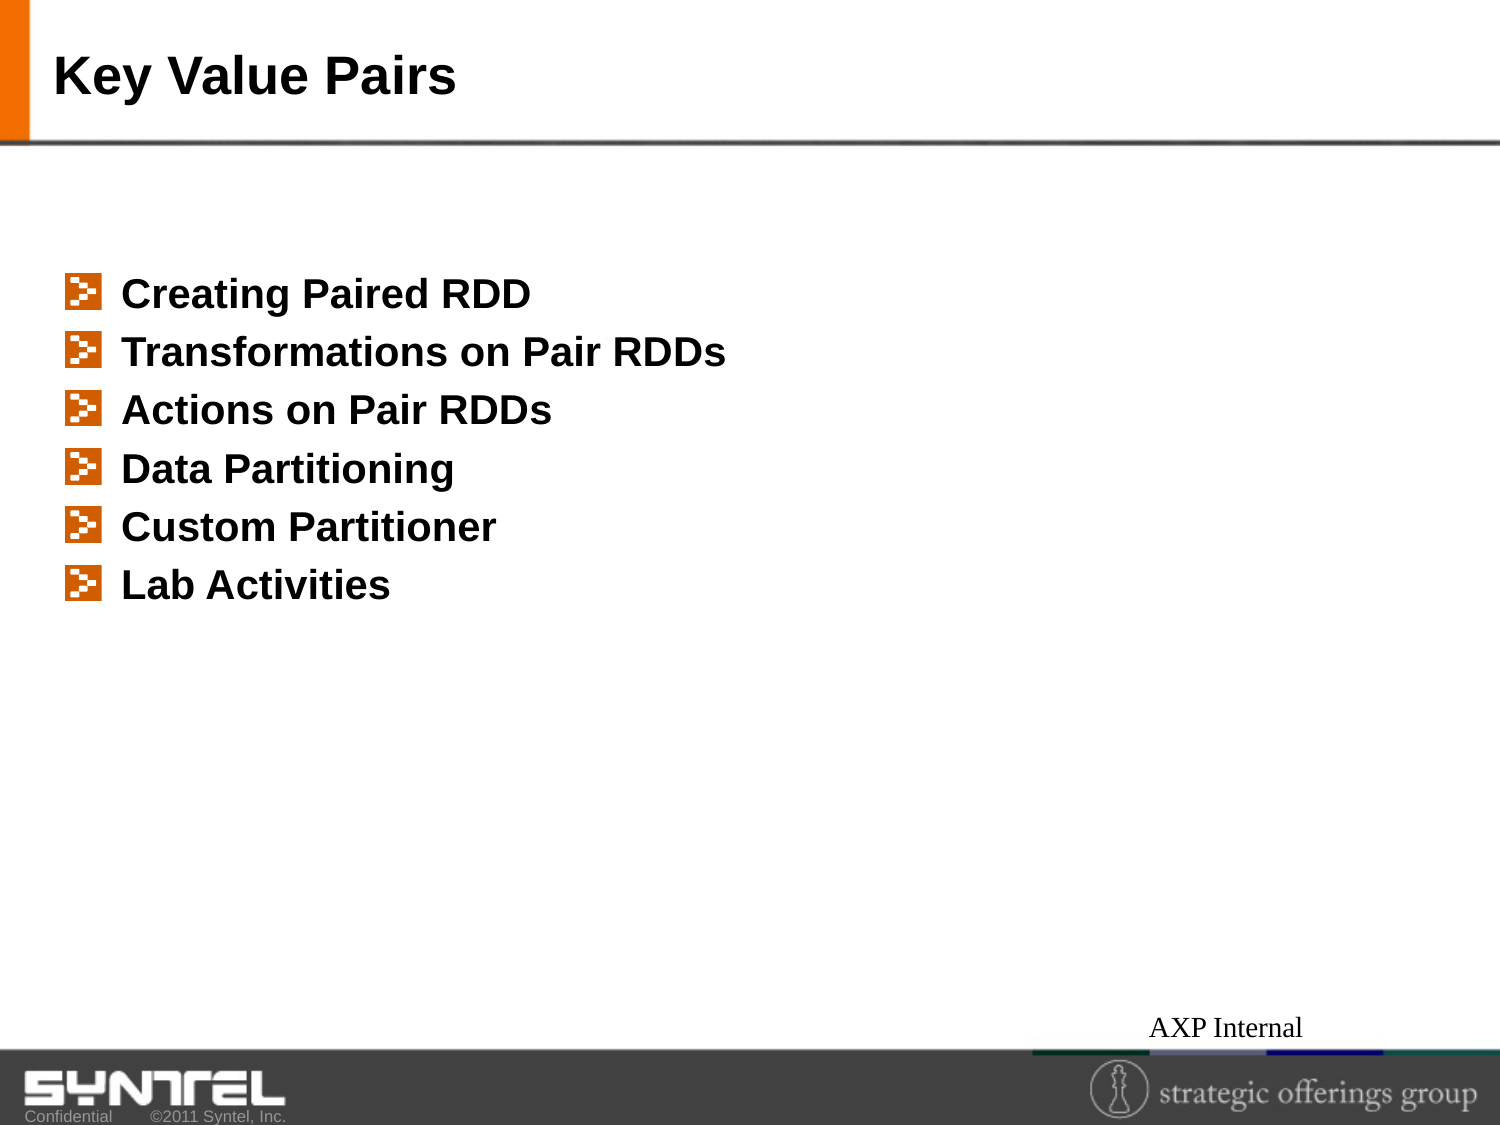

# Key Value Pairs
Creating Paired RDD
Transformations on Pair RDDs
Actions on Pair RDDs
Data Partitioning
Custom Partitioner
Lab Activities
12
AXP Internal
14-Jul-17